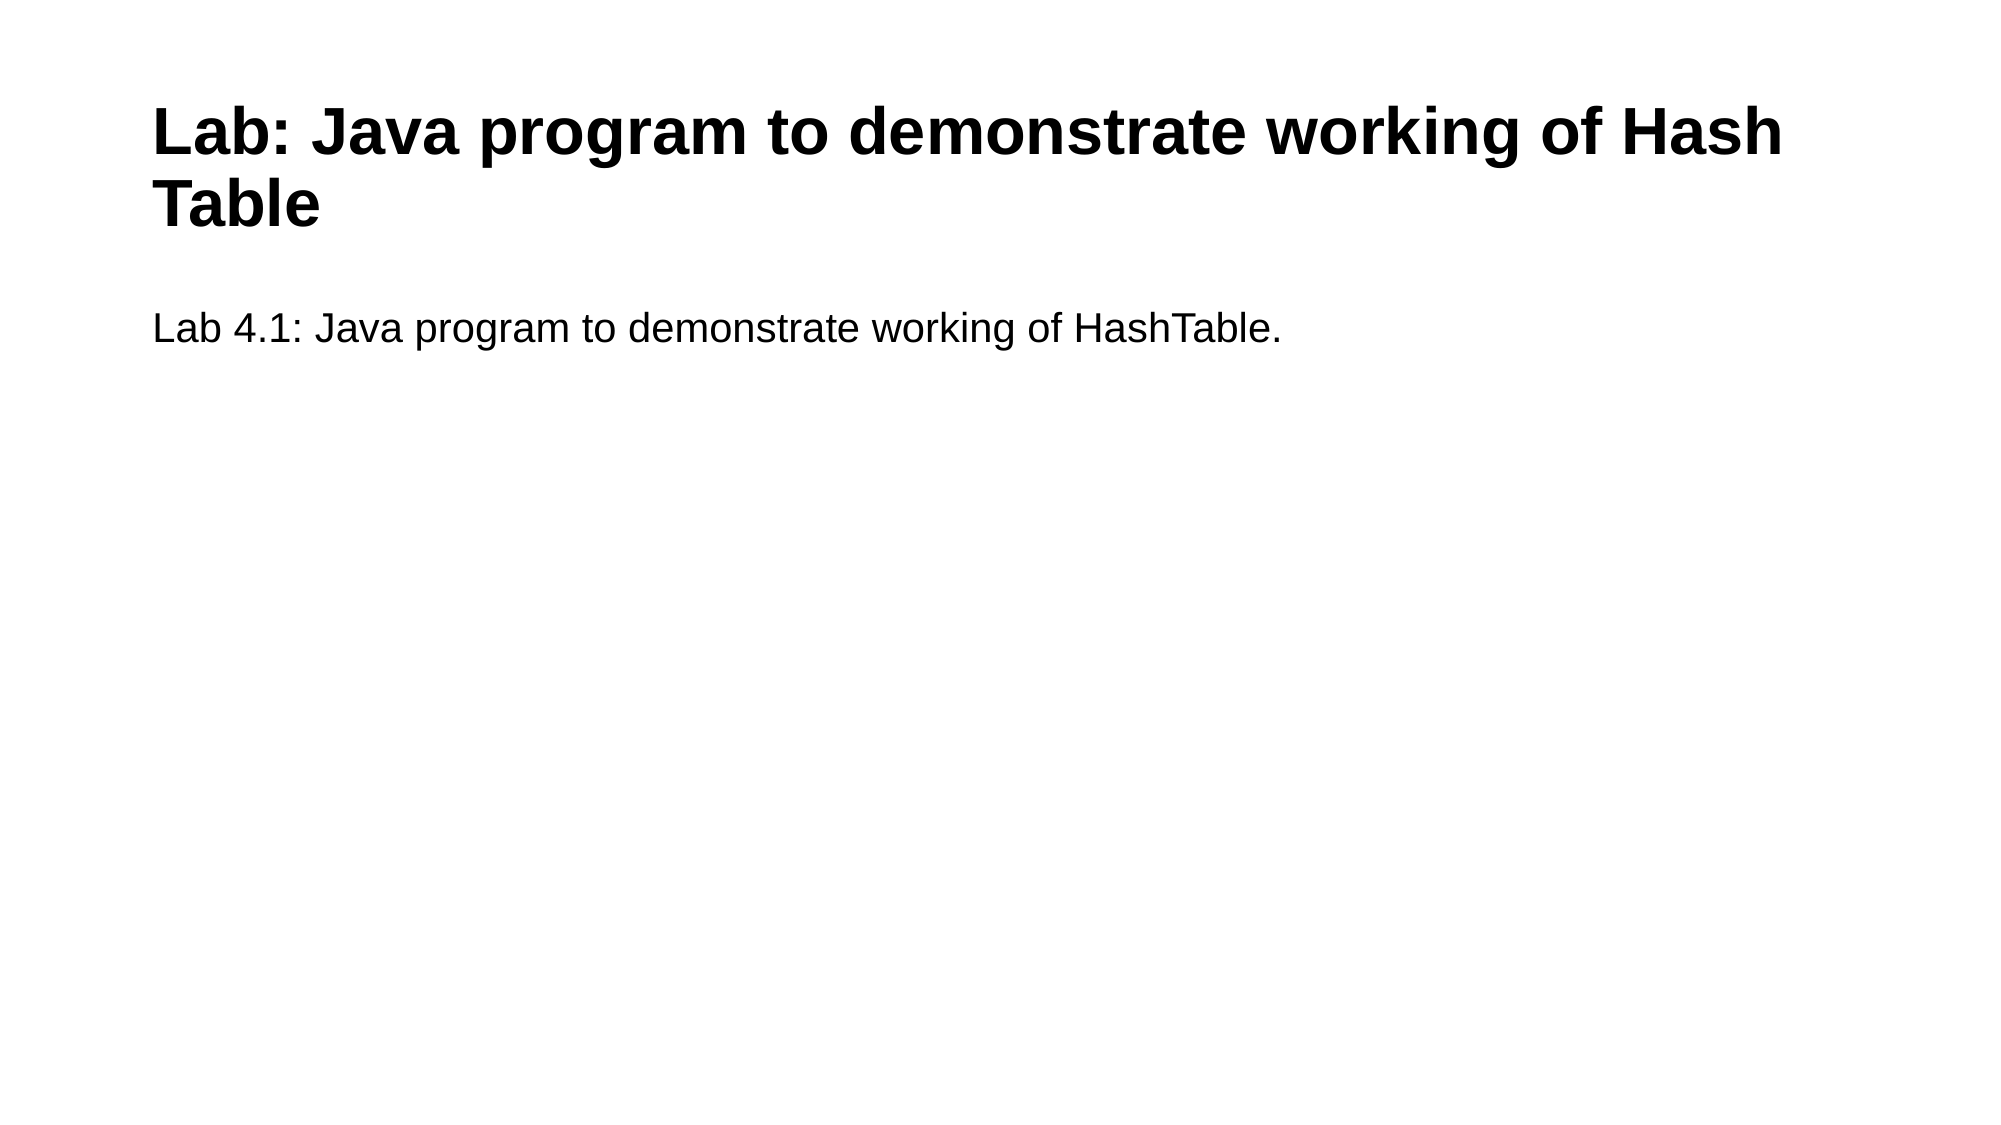

# Lab: Java program to demonstrate working of Hash Table
Lab 4.1: Java program to demonstrate working of HashTable.